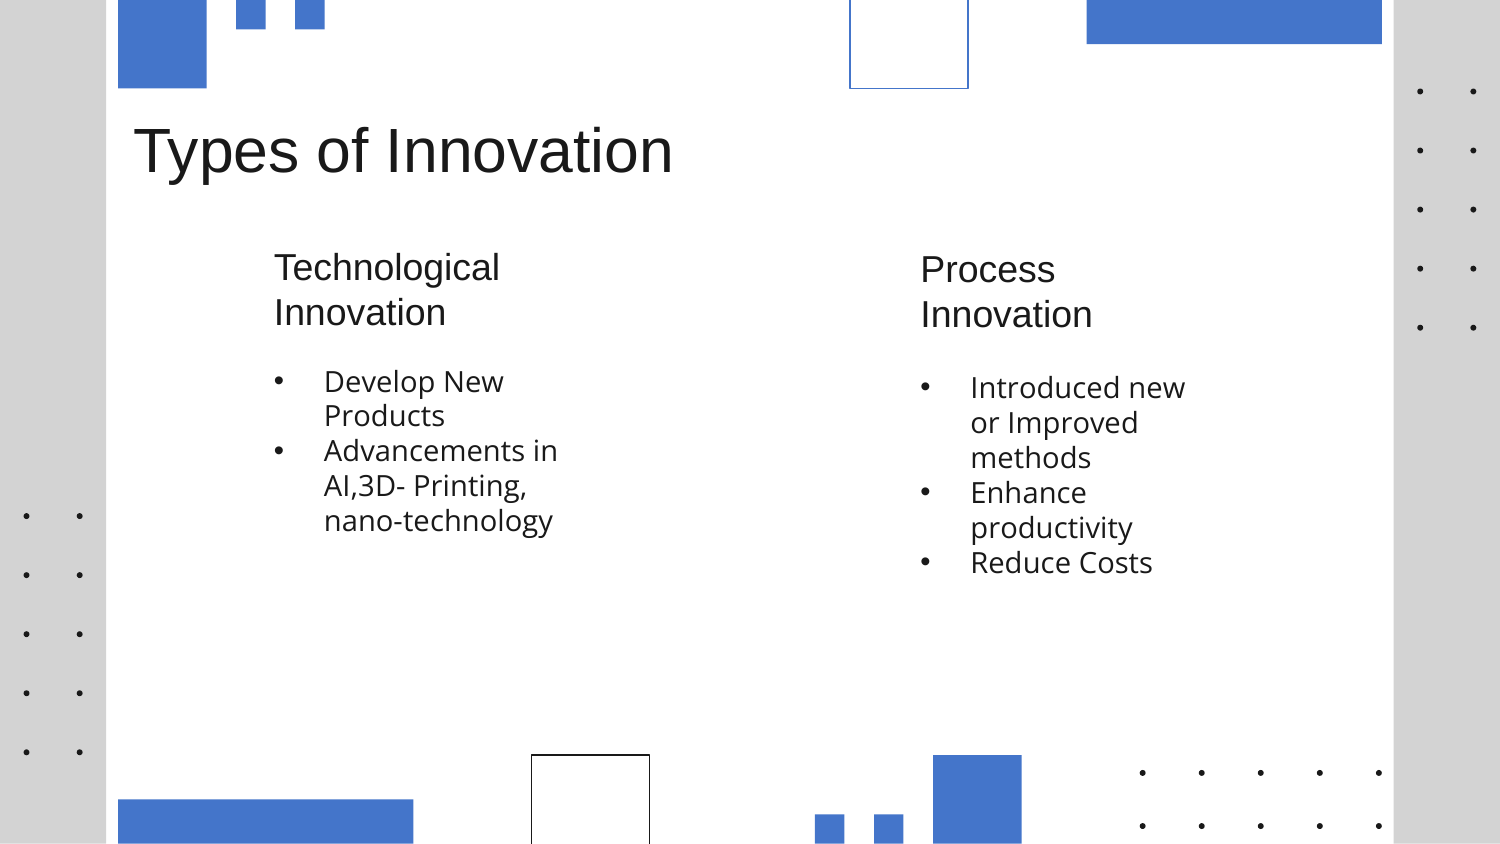

# Types of Innovation
Technological
Innovation
Process
Innovation
Develop New Products
Advancements in AI,3D- Printing, nano-technology

Introduced new or Improved methods
Enhance productivity
Reduce Costs